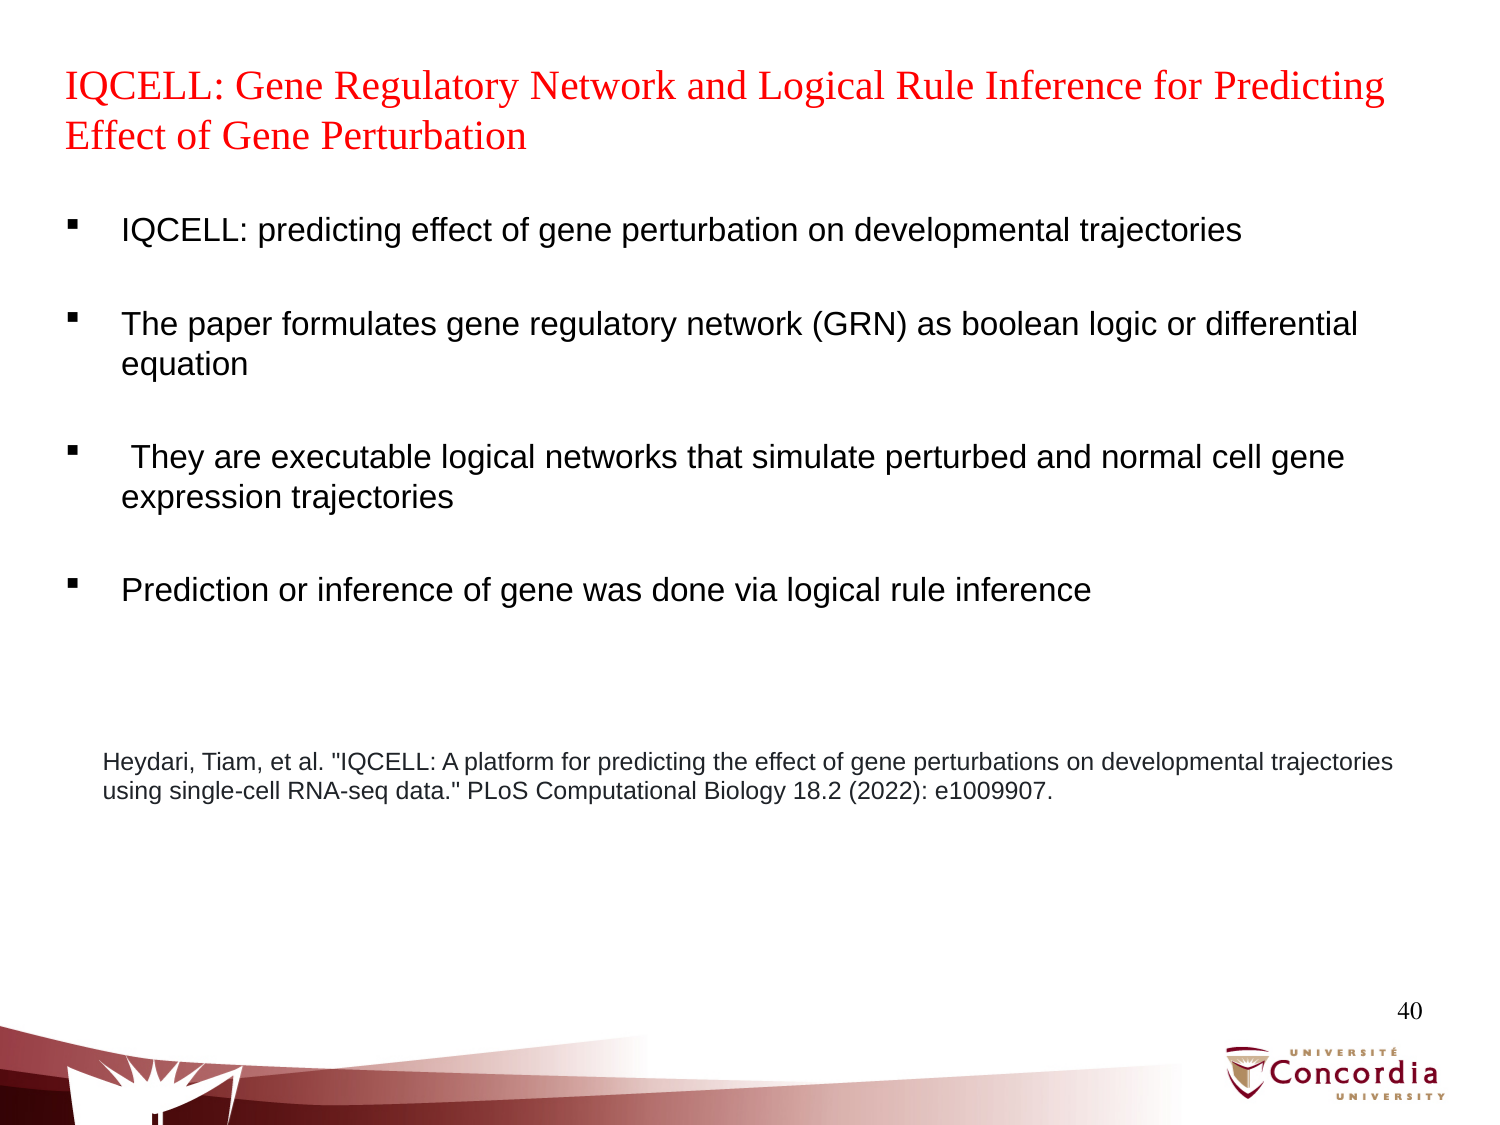

# IQCELL: Gene Regulatory Network and Logical Rule Inference for Predicting Effect of Gene Perturbation
IQCELL: predicting effect of gene perturbation on developmental trajectories

The paper formulates gene regulatory network (GRN) as boolean logic or differential equation

 They are executable logical networks that simulate perturbed and normal cell gene expression trajectories

Prediction or inference of gene was done via logical rule inference

Heydari, Tiam, et al. "IQCELL: A platform for predicting the effect of gene perturbations on developmental trajectories using single-cell RNA-seq data." PLoS Computational Biology 18.2 (2022): e1009907.
40